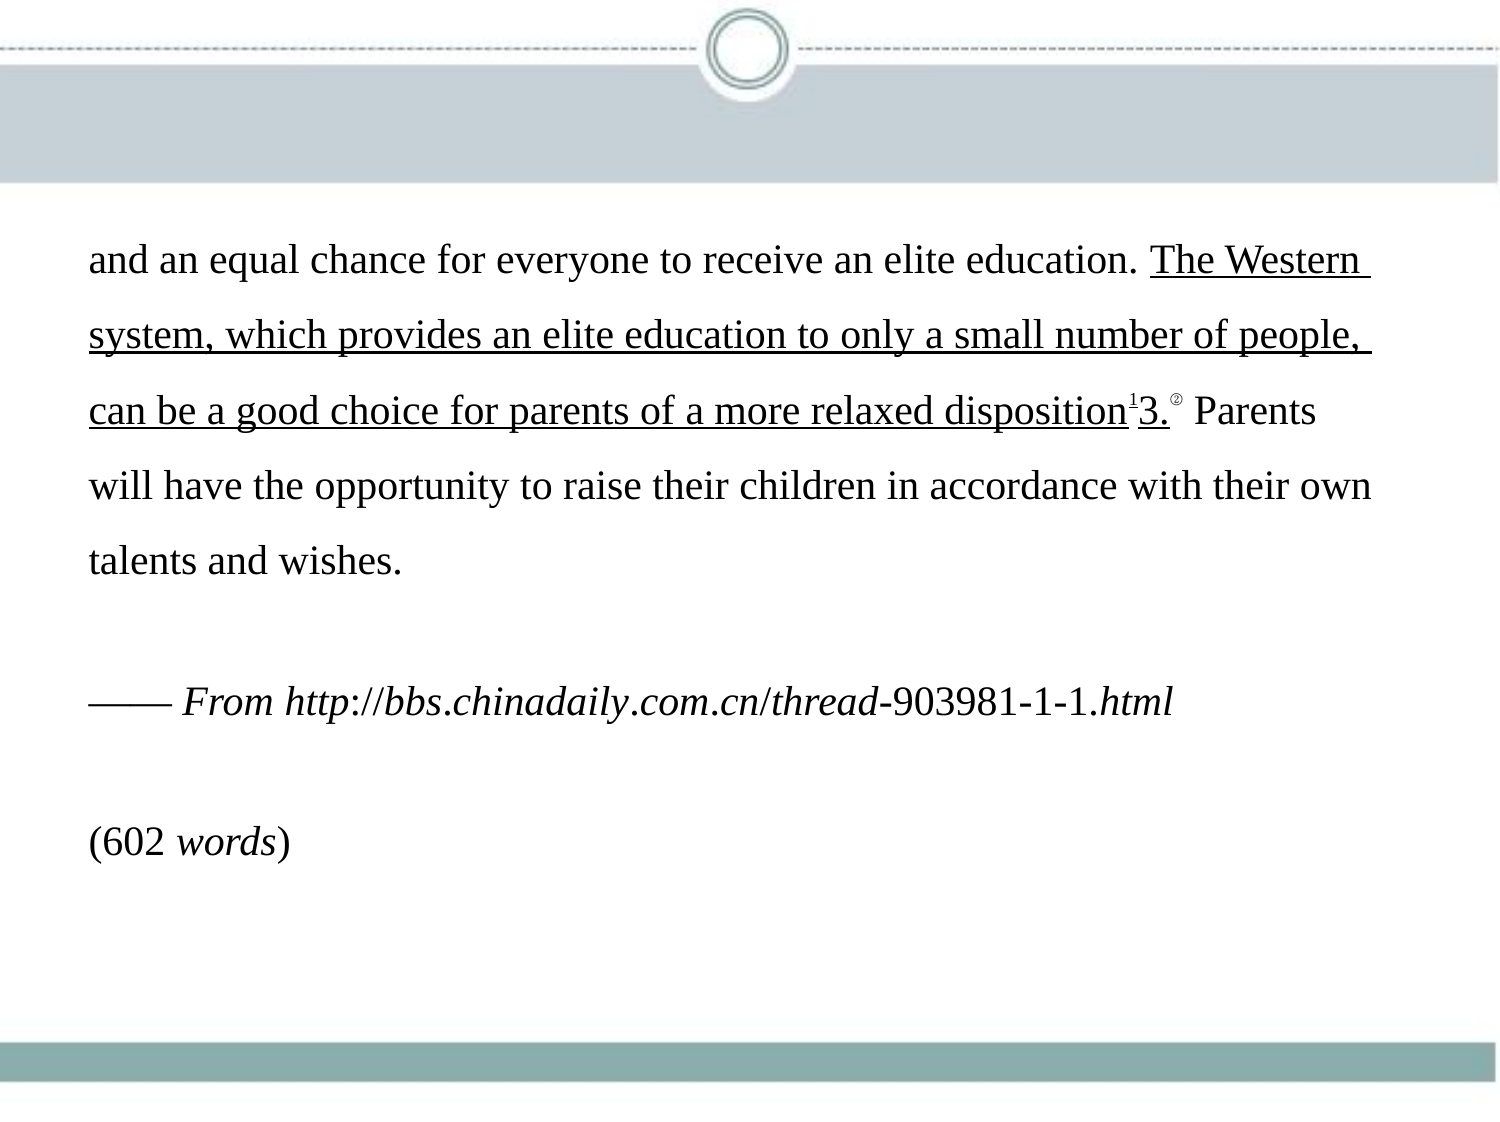

and an equal chance for everyone to receive an elite education. The Western
system, which provides an elite education to only a small number of people,
can be a good choice for parents of a more relaxed disposition13.② Parents
will have the opportunity to raise their children in accordance with their own
talents and wishes.
—— From http://bbs.chinadaily.com.cn/thread-903981-1-1.html
(602 words)